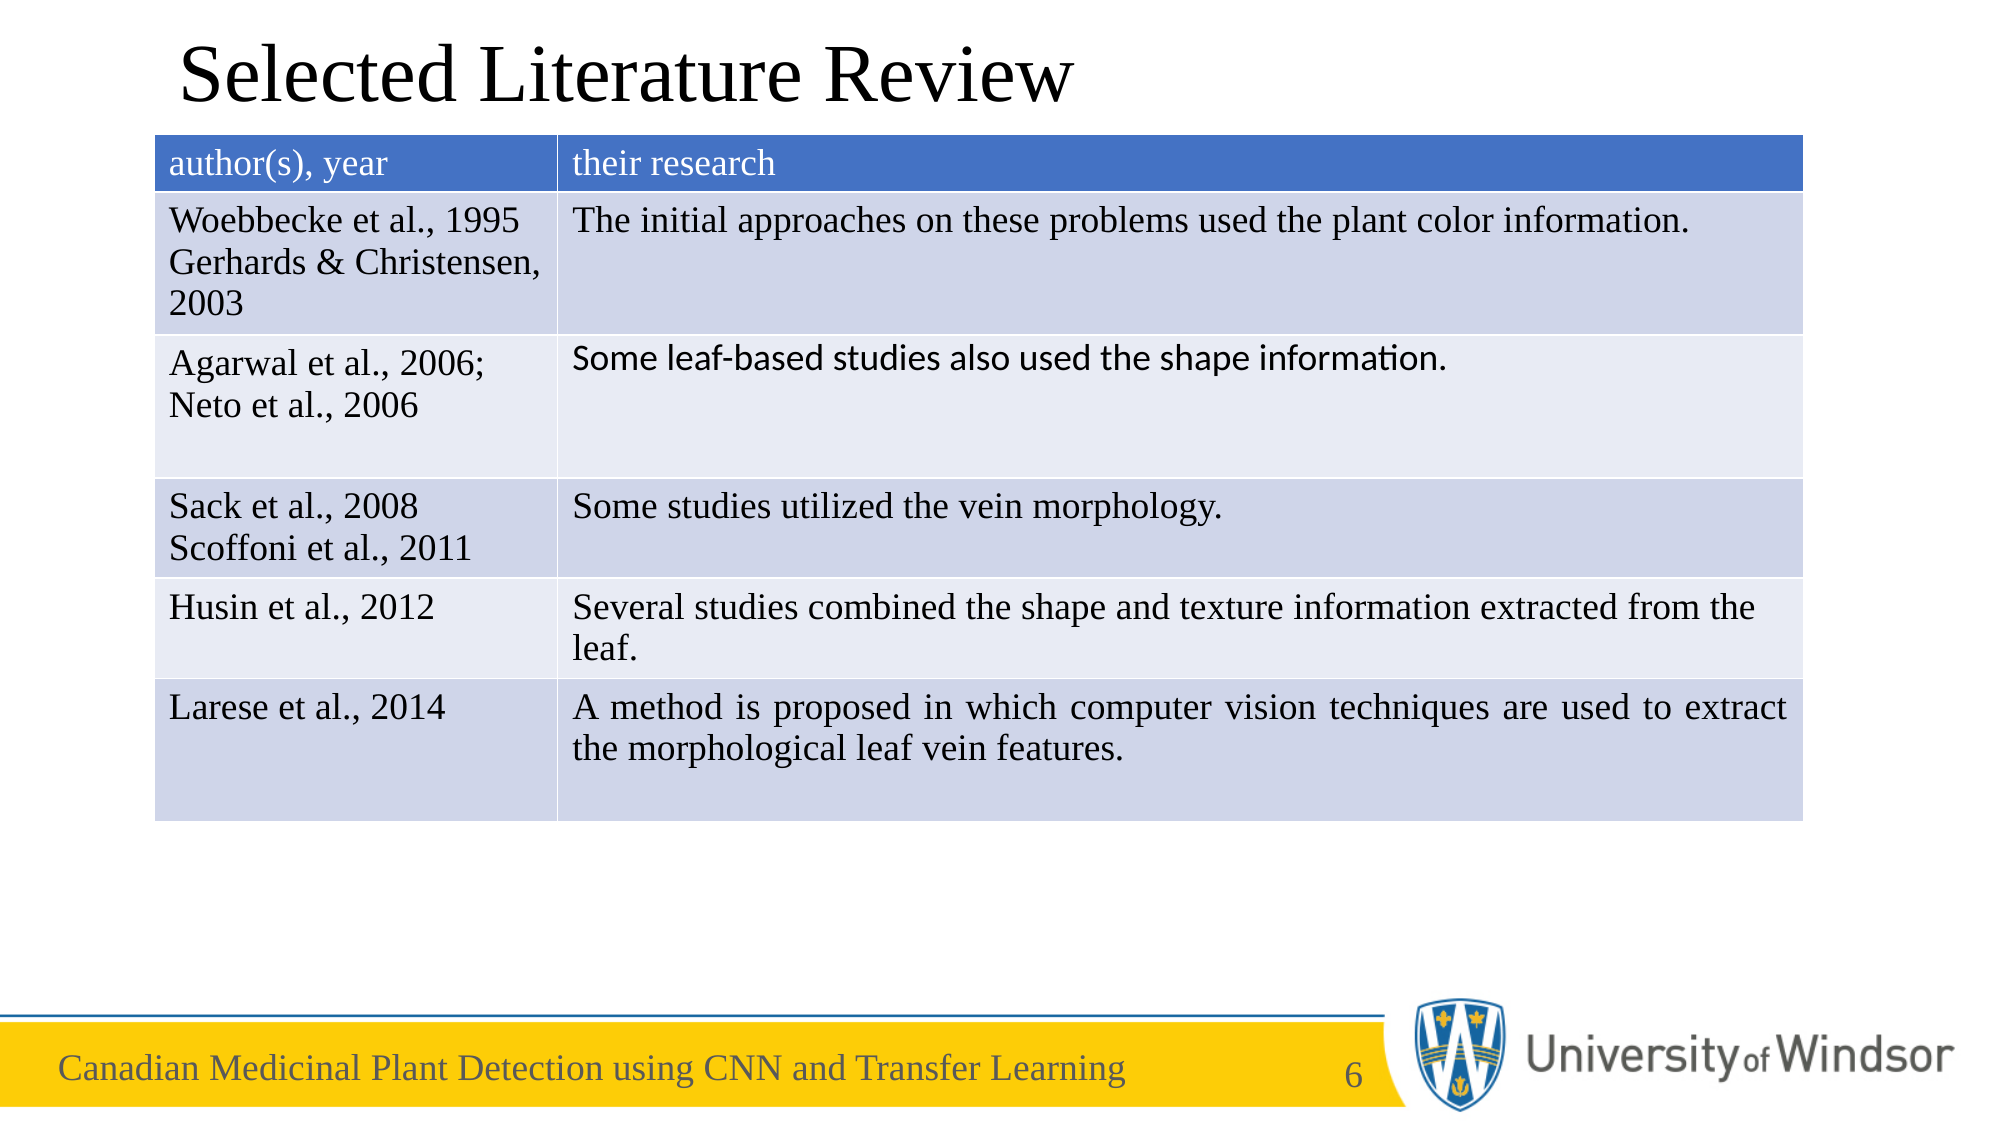

# Selected Literature Review
| author(s), year | their research |
| --- | --- |
| Woebbecke et al., 1995 Gerhards & Christensen, 2003 | The initial approaches on these problems used the plant color information. |
| Agarwal et al., 2006; Neto et al., 2006 | Some leaf-based studies also used the shape information. |
| Sack et al., 2008 Scoffoni et al., 2011 | Some studies utilized the vein morphology. |
| Husin et al., 2012 | Several studies combined the shape and texture information extracted from the leaf. |
| Larese et al., 2014 | A method is proposed in which computer vision techniques are used to extract the morphological leaf vein features. |
6